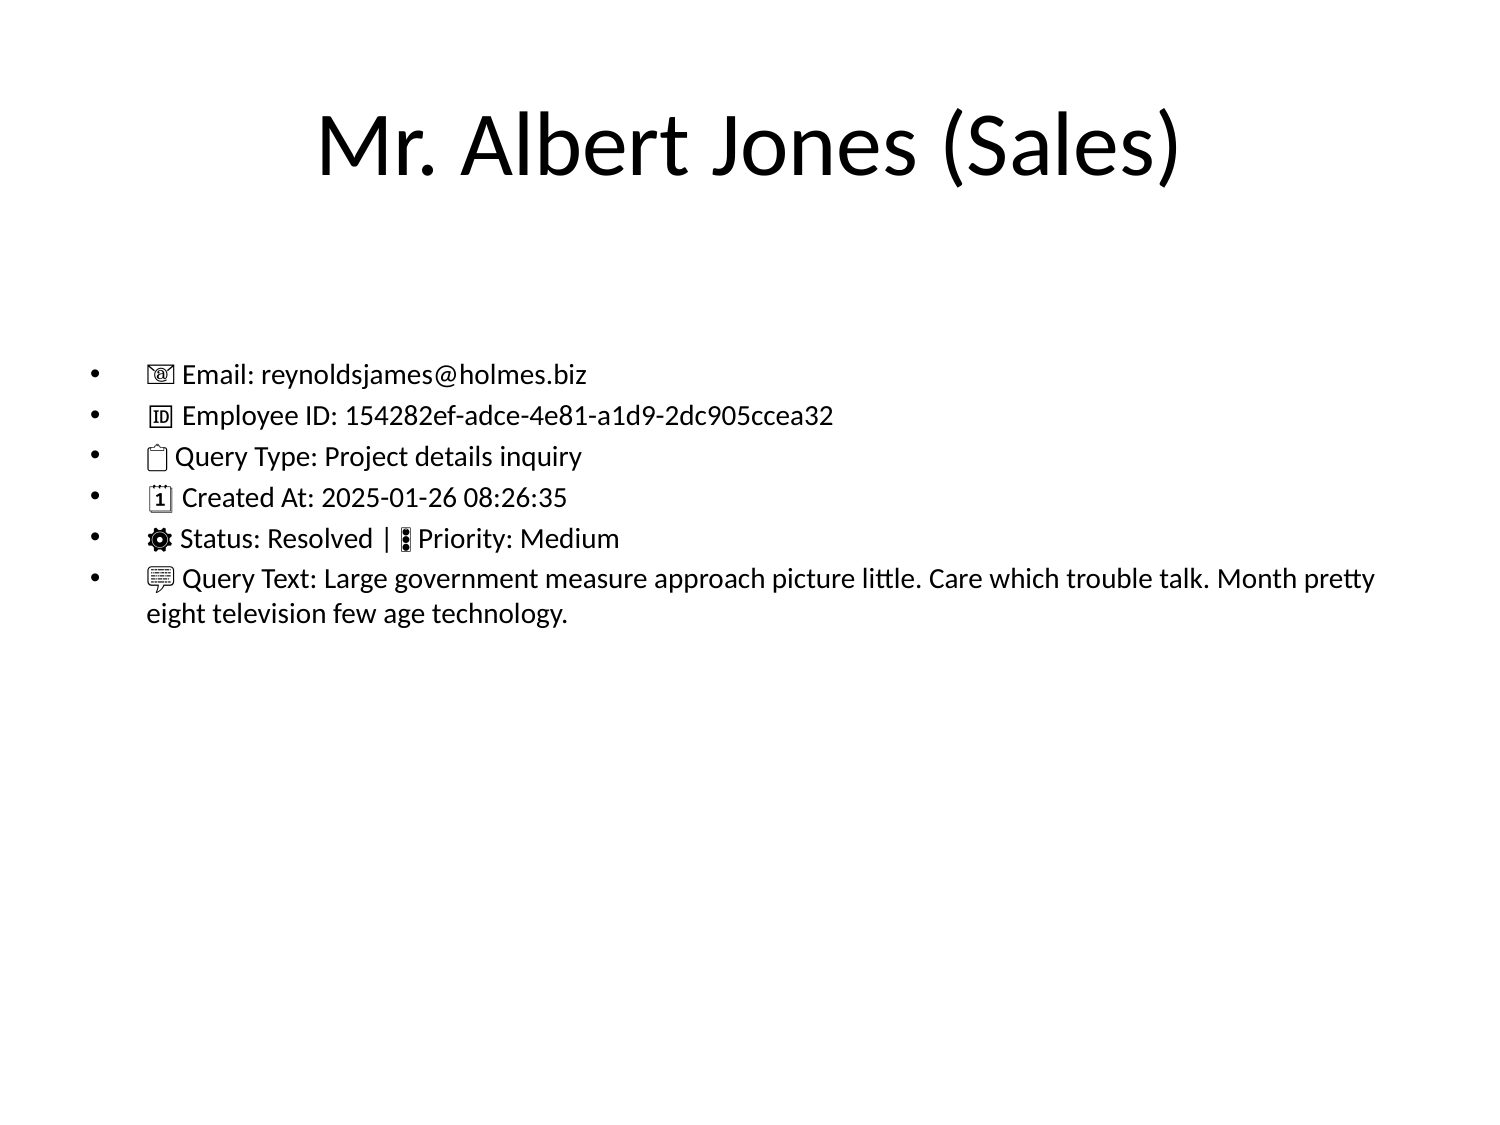

# Mr. Albert Jones (Sales)

📧 Email: reynoldsjames@holmes.biz
🆔 Employee ID: 154282ef-adce-4e81-a1d9-2dc905ccea32
📋 Query Type: Project details inquiry
🗓 Created At: 2025-01-26 08:26:35
⚙ Status: Resolved | 🚦 Priority: Medium
💬 Query Text: Large government measure approach picture little. Care which trouble talk. Month pretty eight television few age technology.